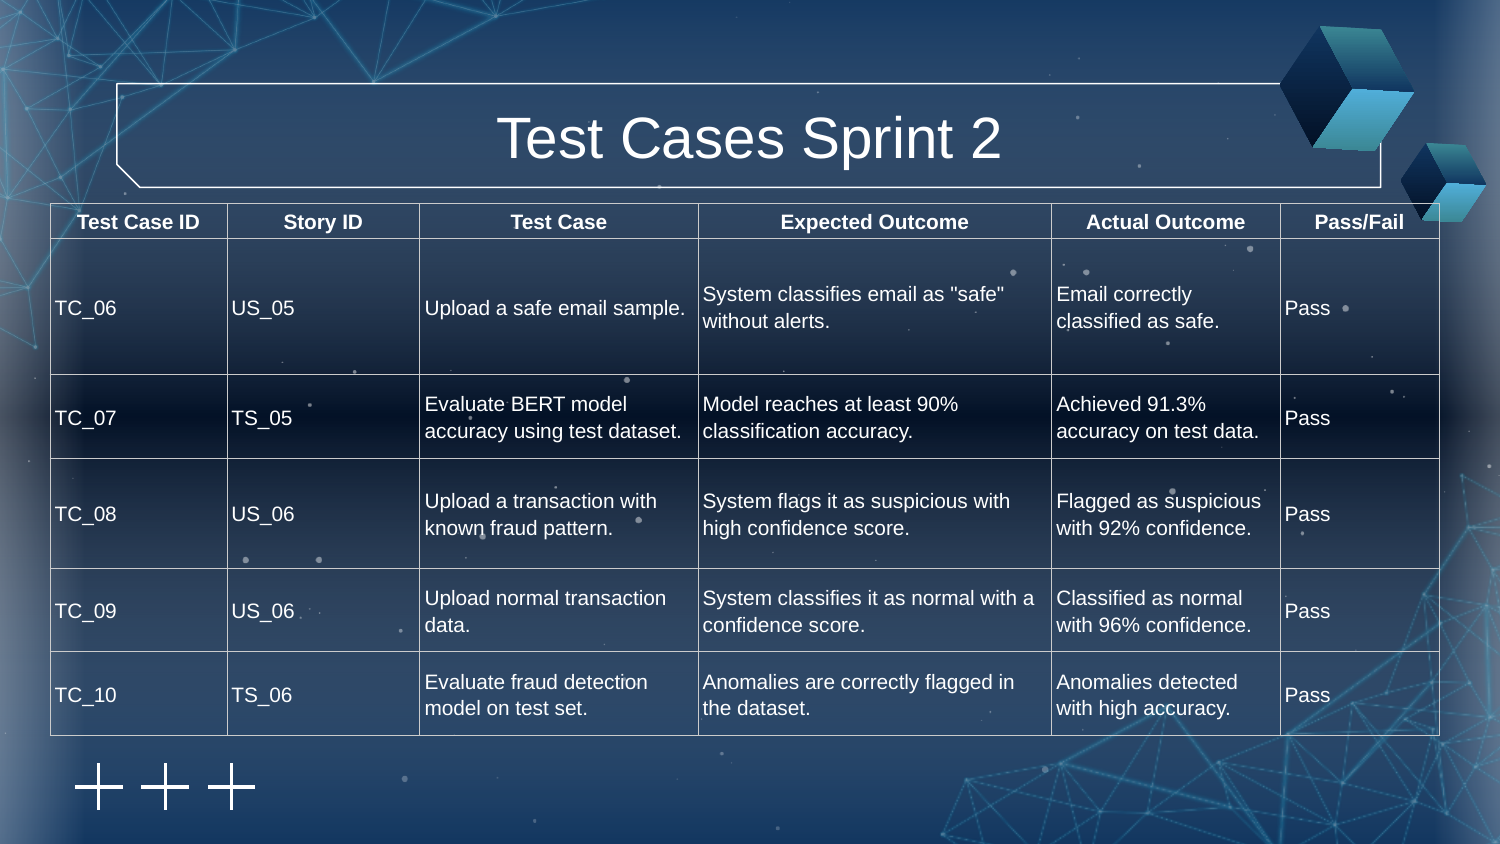

# Test Cases Sprint 2

| Test Case ID | Story ID | Test Case | Expected Outcome | Actual Outcome | Pass/Fail |
| --- | --- | --- | --- | --- | --- |
| TC\_06 | US\_05 | Upload a safe email sample. | System classifies email as "safe" without alerts. | Email correctly classified as safe. | Pass |
| TC\_07 | TS\_05 | Evaluate BERT model accuracy using test dataset. | Model reaches at least 90% classification accuracy. | Achieved 91.3% accuracy on test data. | Pass |
| TC\_08 | US\_06 | Upload a transaction with known fraud pattern. | System flags it as suspicious with high confidence score. | Flagged as suspicious with 92% confidence. | Pass |
| TC\_09 | US\_06 | Upload normal transaction data. | System classifies it as normal with a confidence score. | Classified as normal with 96% confidence. | Pass |
| TC\_10 | TS\_06 | Evaluate fraud detection model on test set. | Anomalies are correctly flagged in the dataset. | Anomalies detected with high accuracy. | Pass |